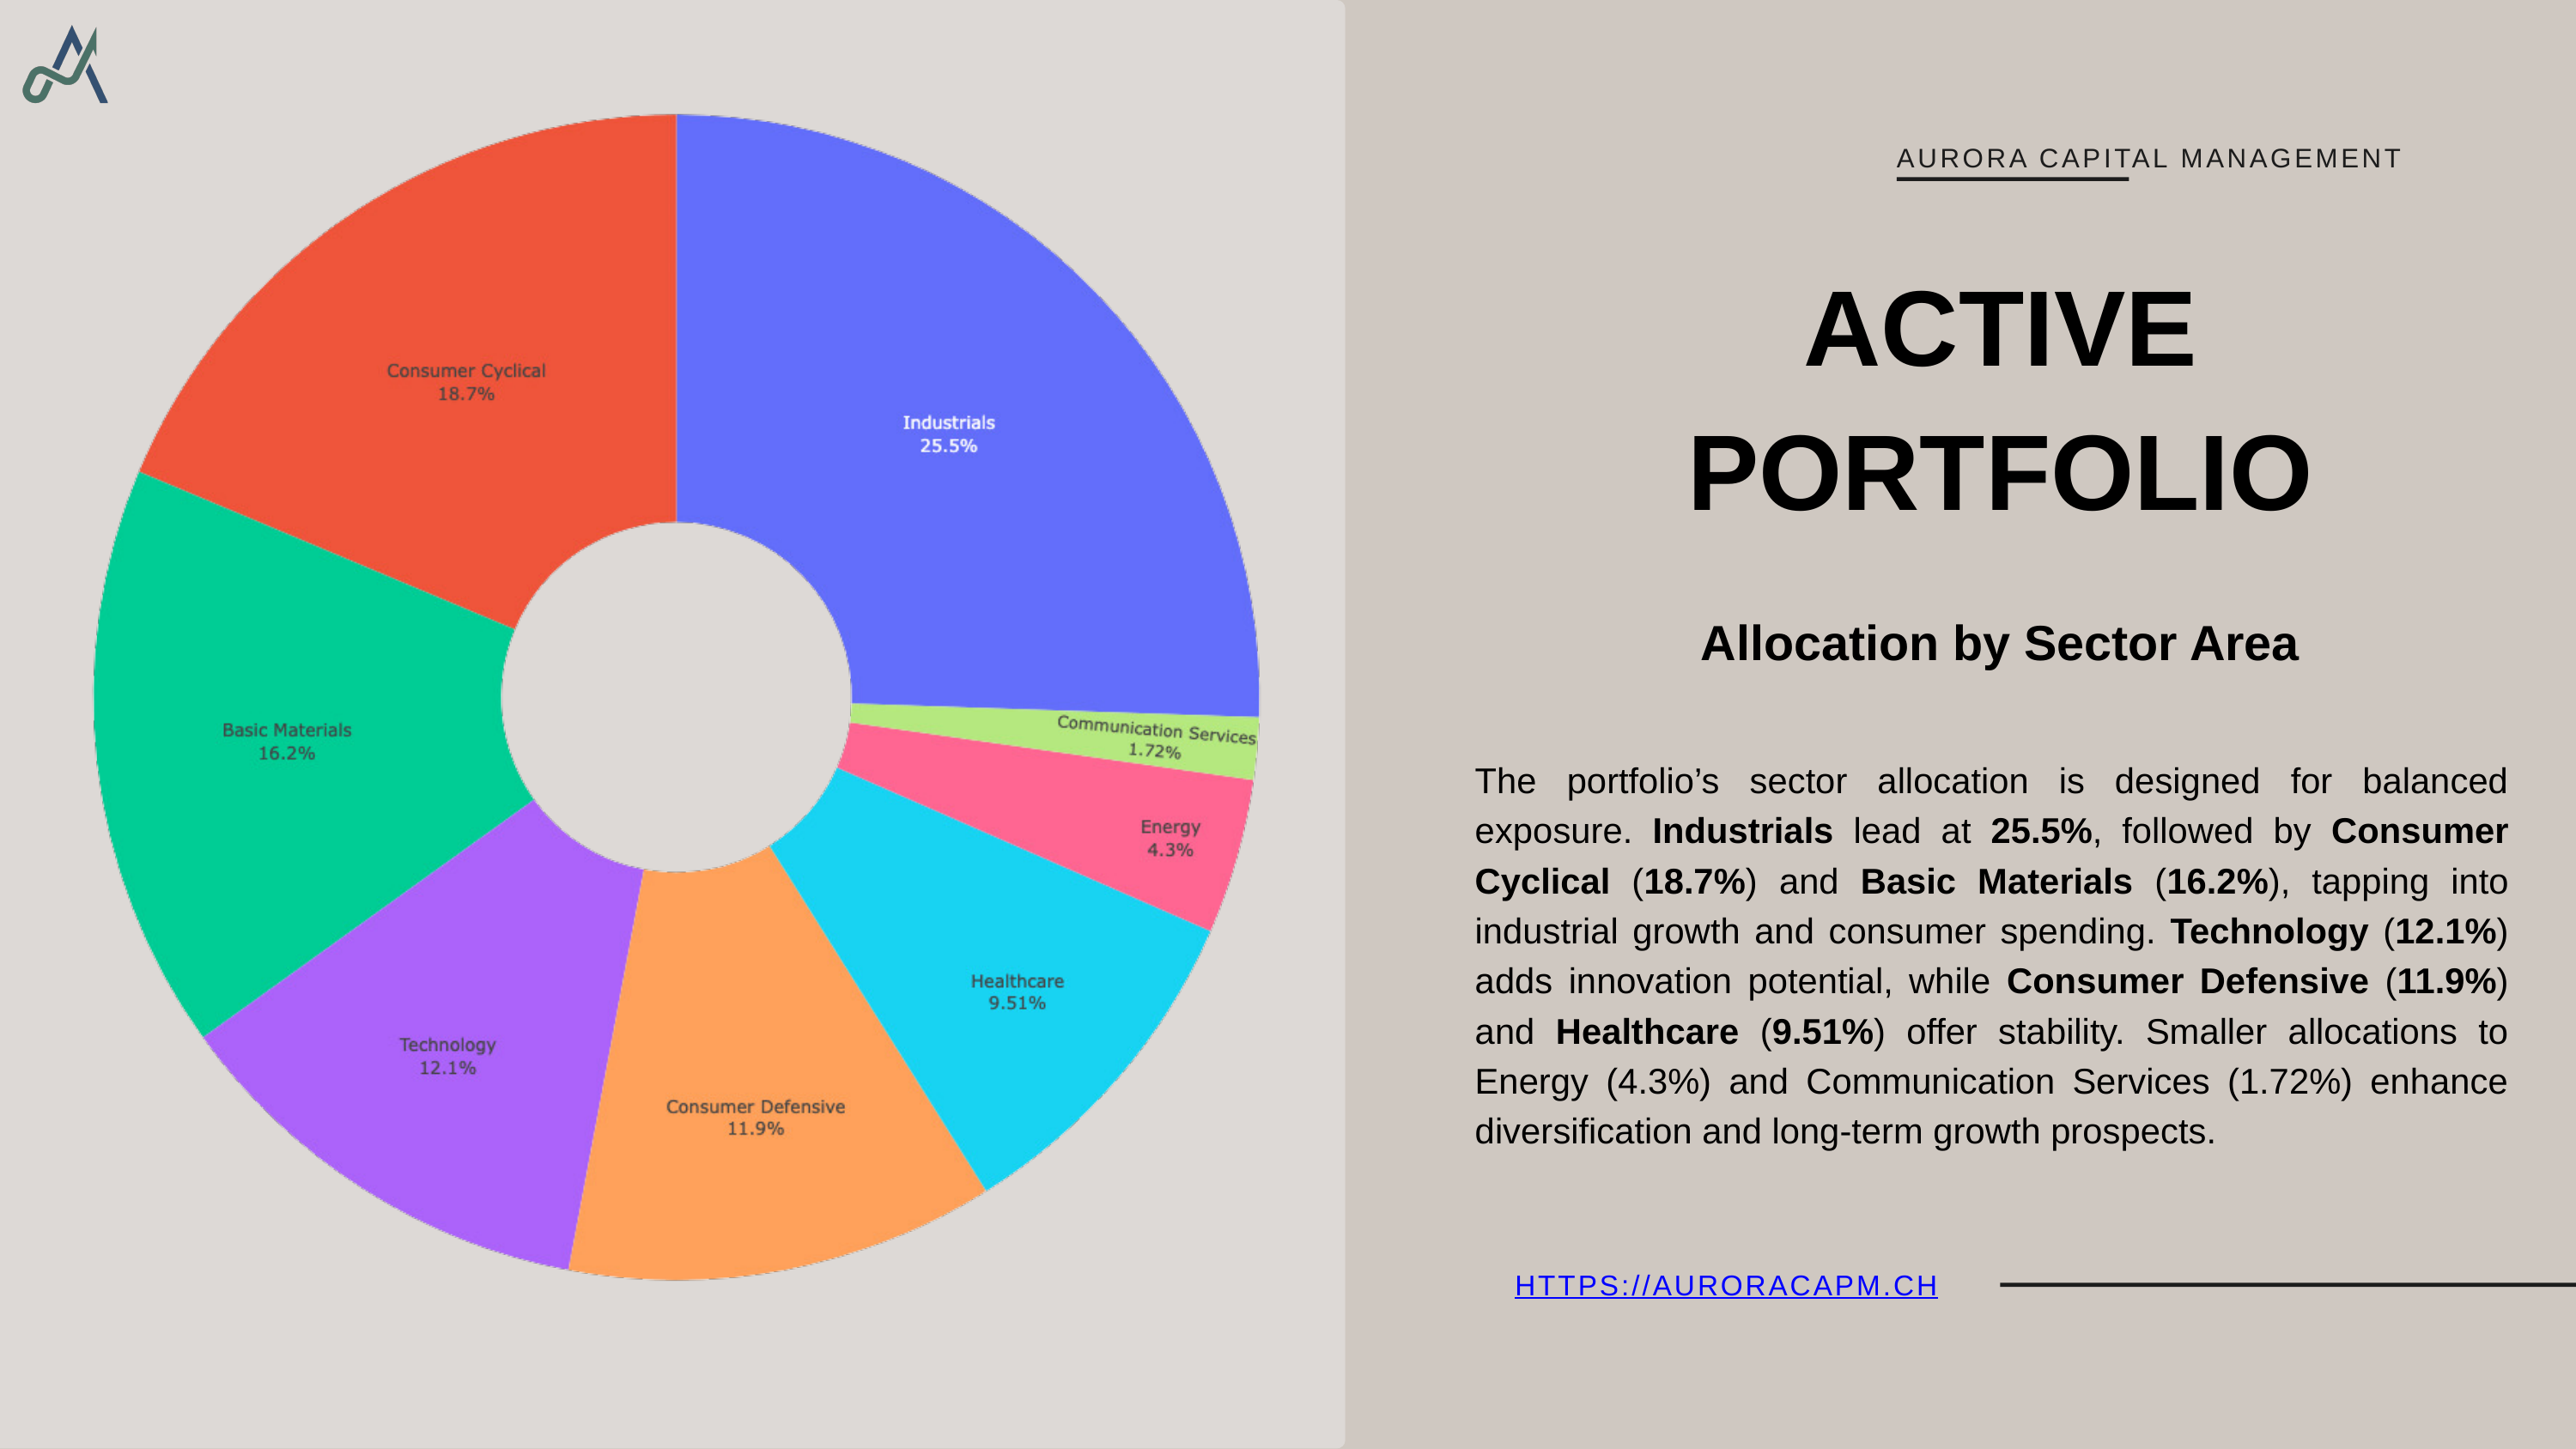

AURORA CAPITAL MANAGEMENT

ACTIVE PORTFOLIO
Allocation by Sector Area
The portfolio’s sector allocation is designed for balanced exposure. Industrials lead at 25.5%, followed by Consumer Cyclical (18.7%) and Basic Materials (16.2%), tapping into industrial growth and consumer spending. Technology (12.1%) adds innovation potential, while Consumer Defensive (11.9%) and Healthcare (9.51%) offer stability. Smaller allocations to Energy (4.3%) and Communication Services (1.72%) enhance diversification and long-term growth prospects.
HTTPS://AURORACAPM.CH